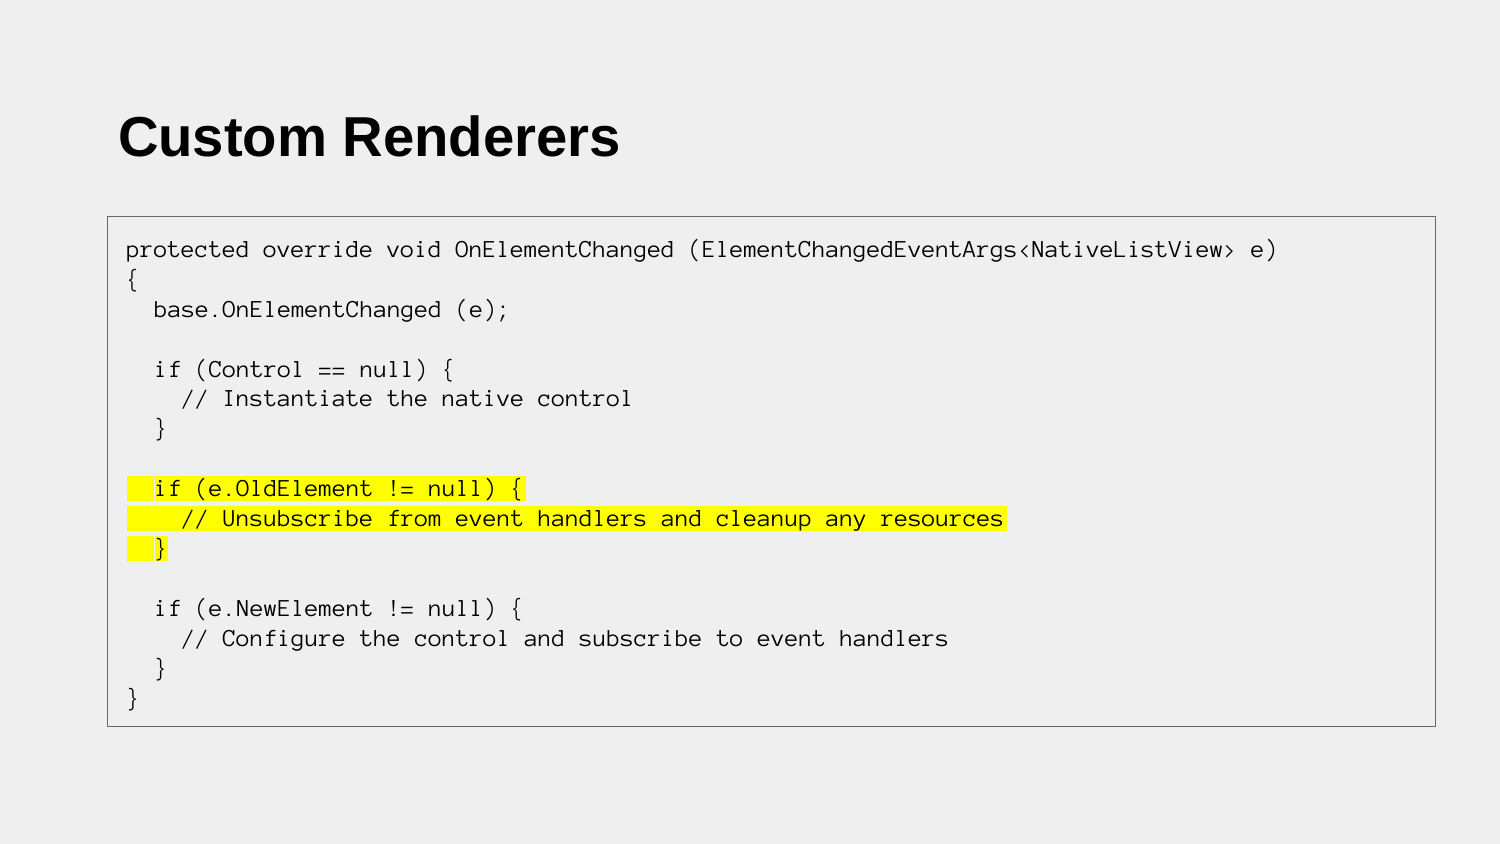

# Custom Renderers

protected override void OnElementChanged (ElementChangedEventArgs<NativeListView> e)
{
  base.OnElementChanged (e);

  if (Control == null) {
    // Instantiate the native control
  }

  if (e.OldElement != null) {
    // Unsubscribe from event handlers and cleanup any resources
  }

  if (e.NewElement != null) {
    // Configure the control and subscribe to event handlers
  }
}